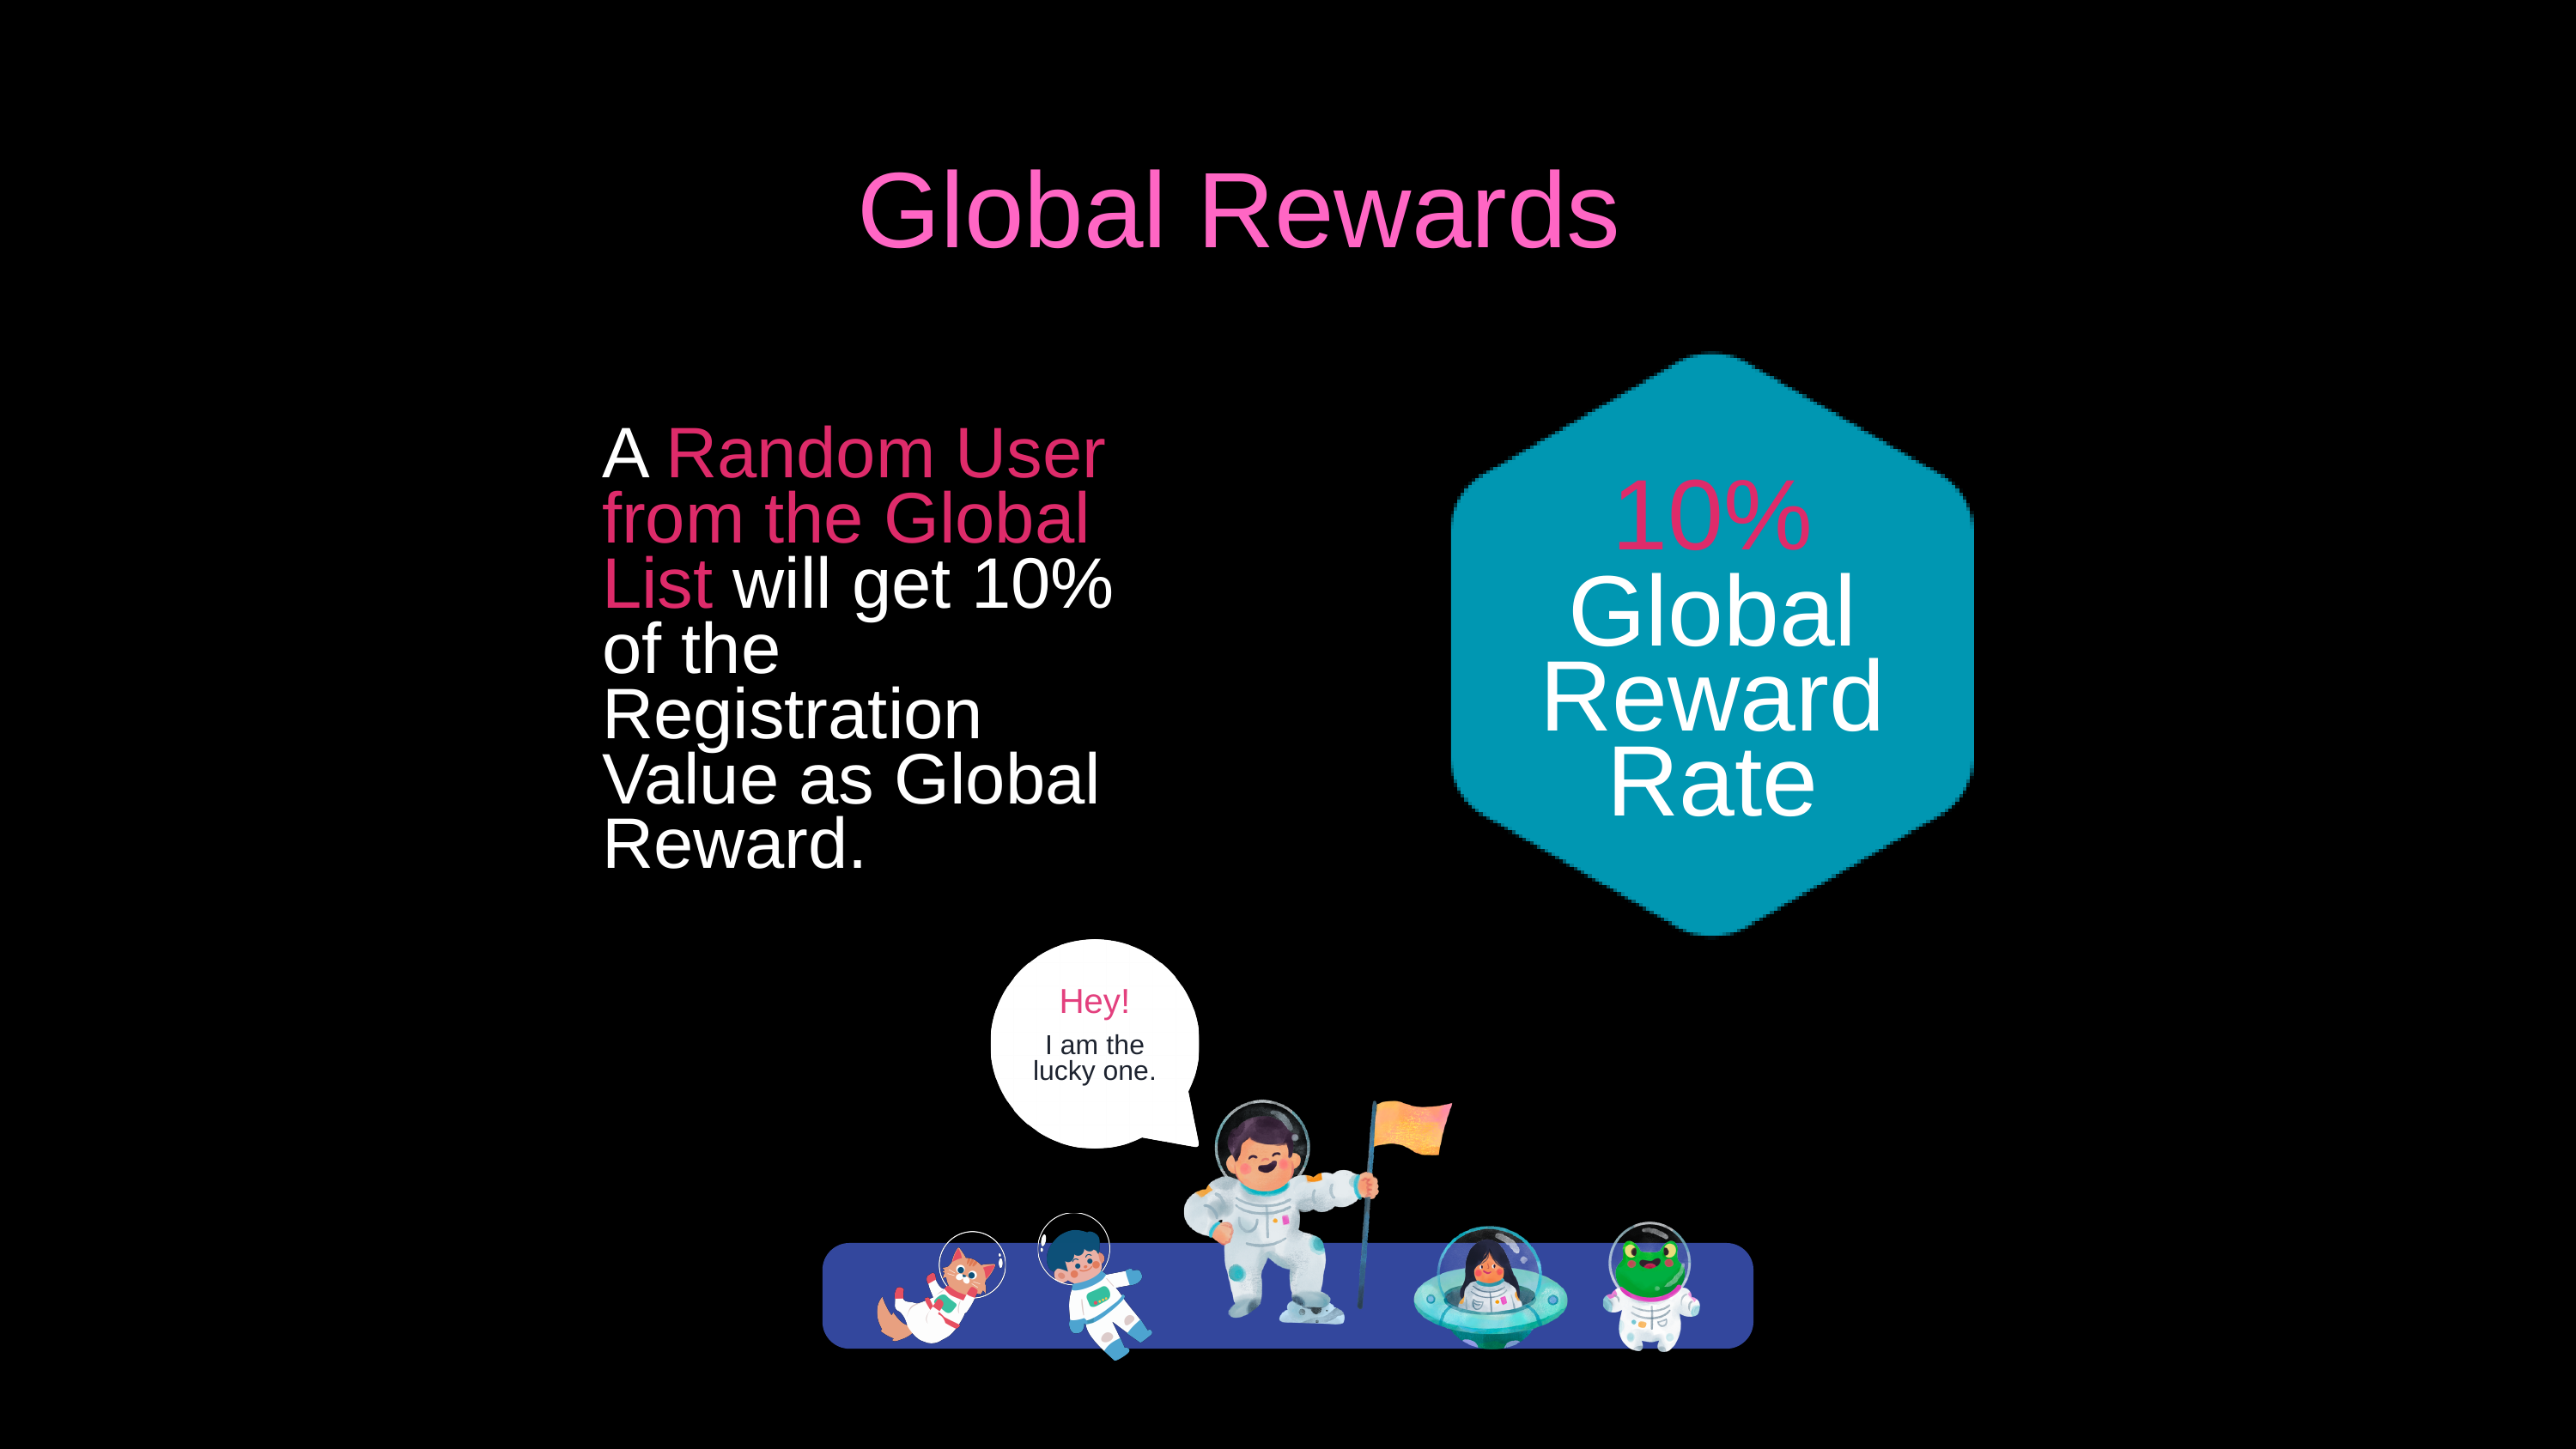

Global Rewards

10%
Global
Reward
Rate
A Random User from the Global List will get 10% of the Registration Value as Global Reward.

Hey!
I am the lucky one.